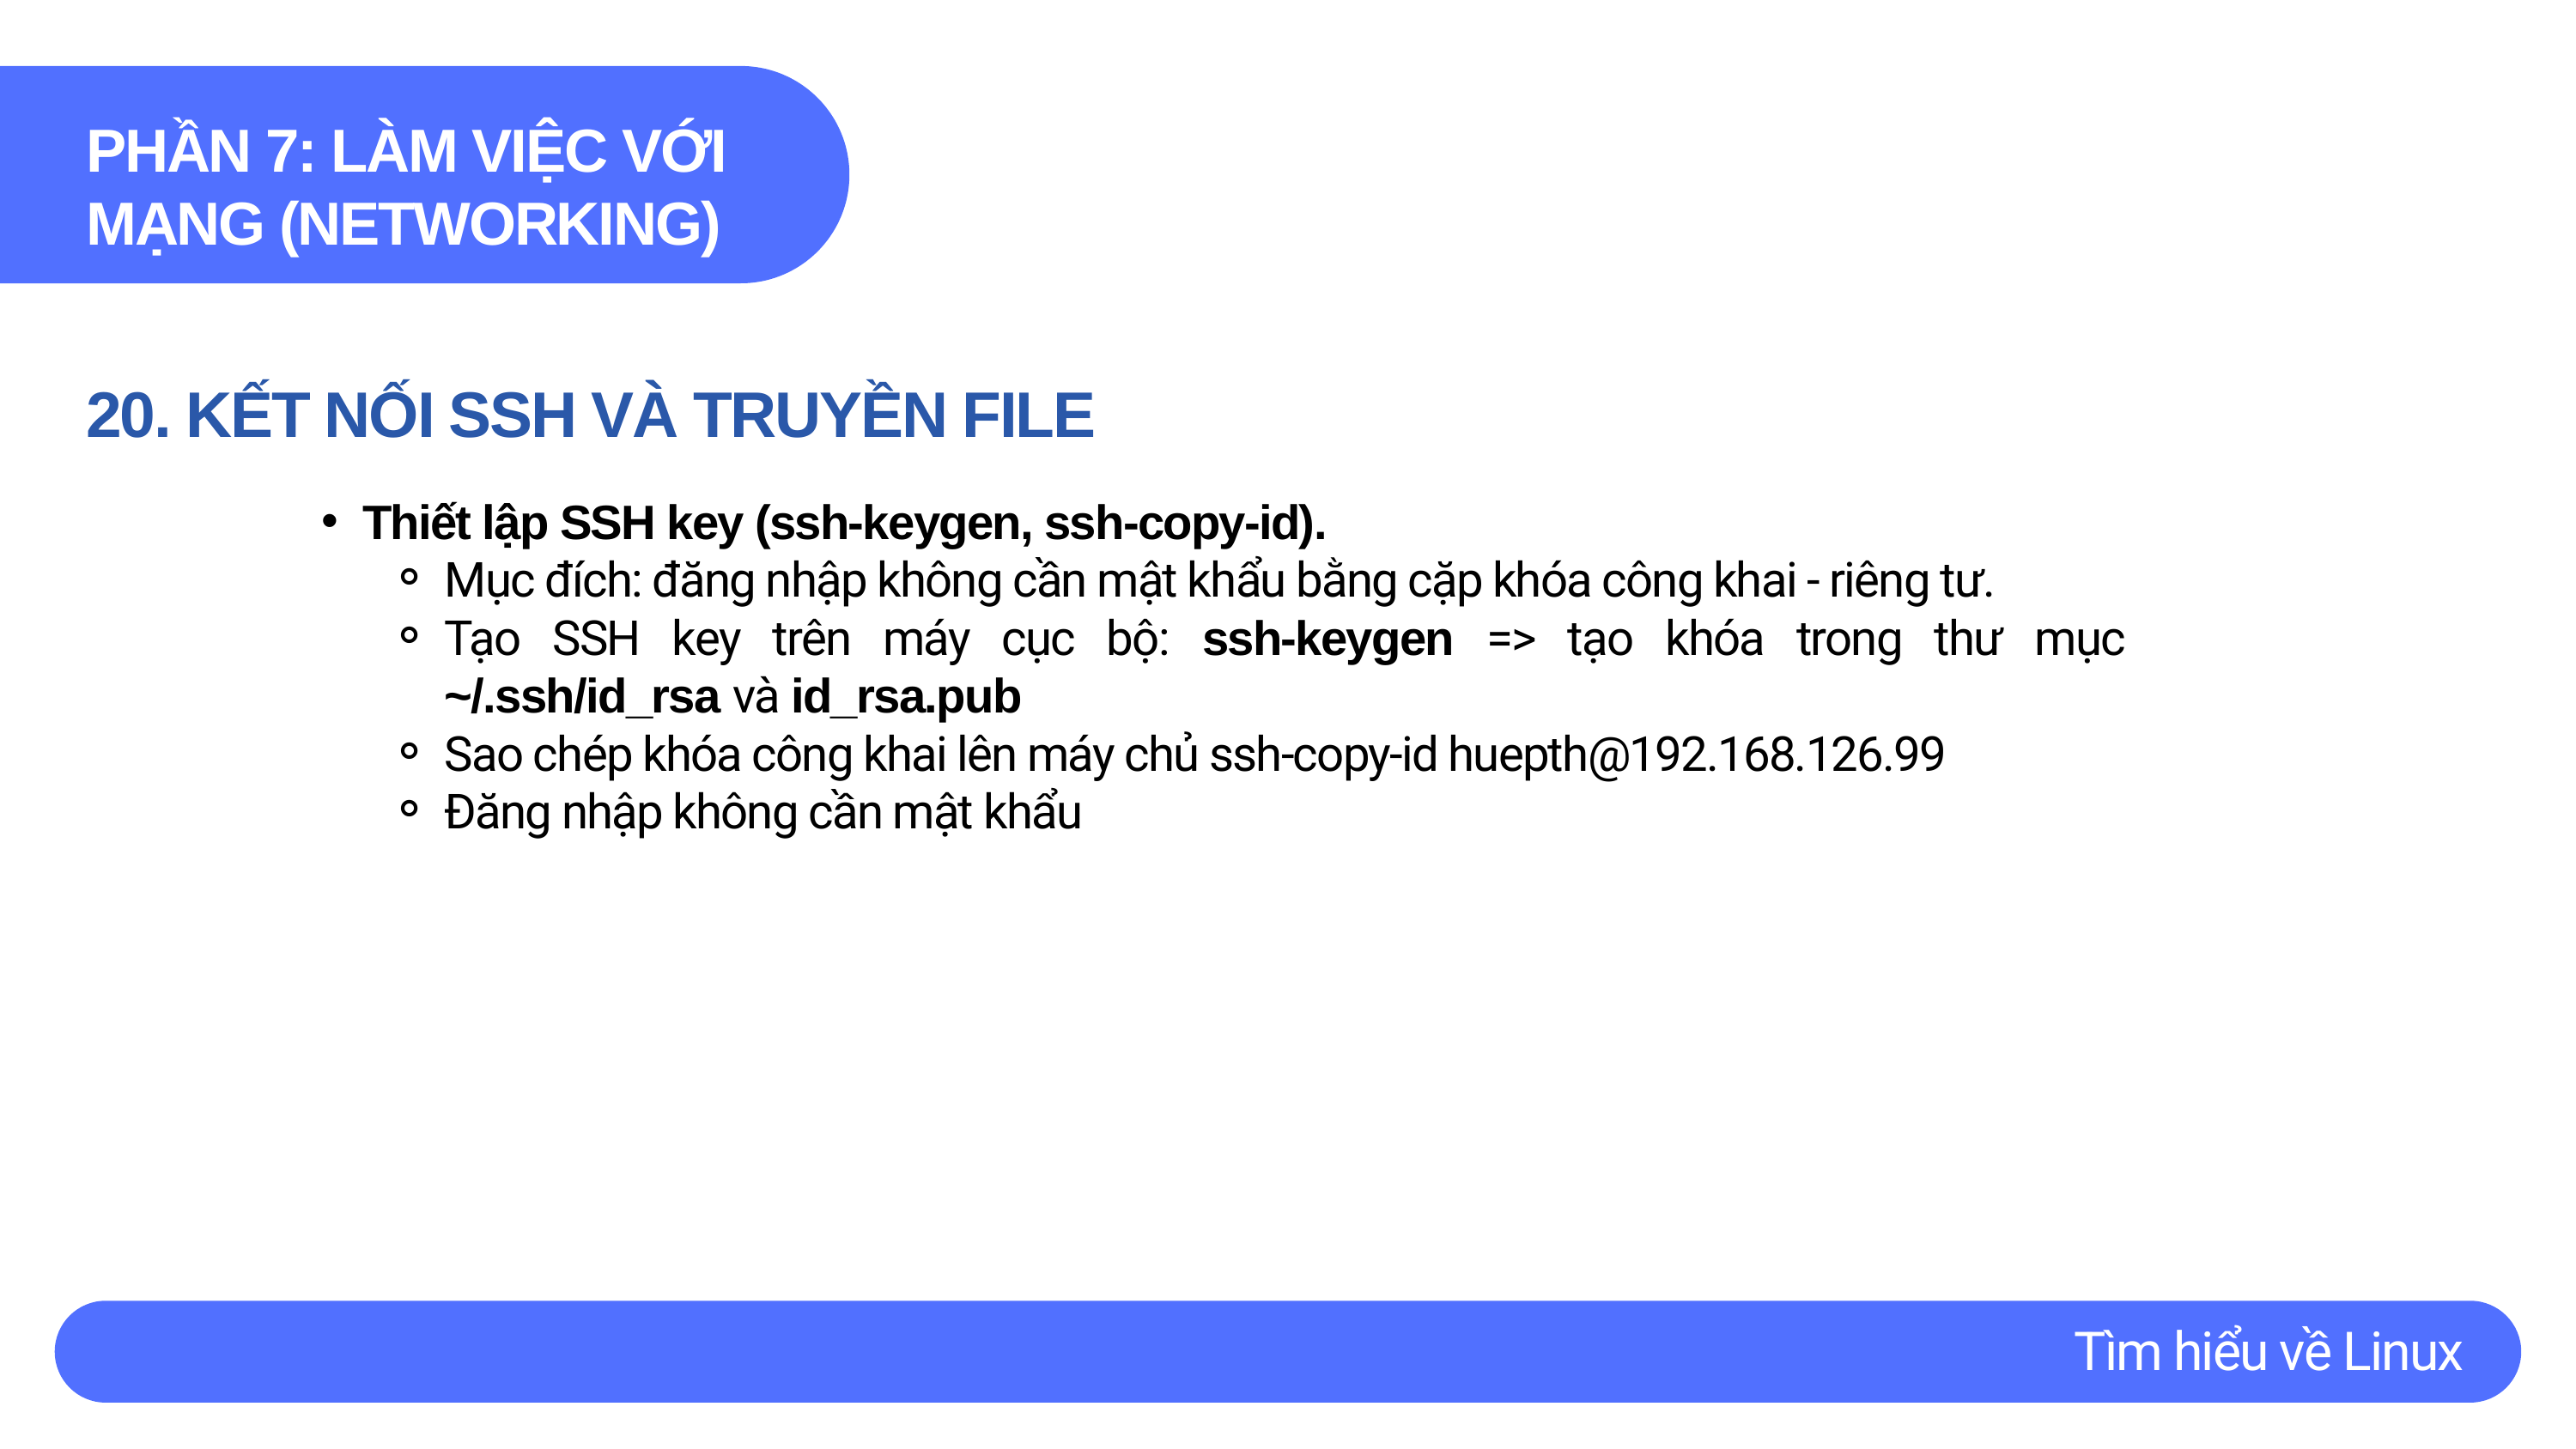

PHẦN 7: LÀM VIỆC VỚI MẠNG (NETWORKING)

20. KẾT NỐI SSH VÀ TRUYỀN FILE
Thiết lập SSH key (ssh-keygen, ssh-copy-id).
Mục đích: đăng nhập không cần mật khẩu bằng cặp khóa công khai - riêng tư.
Tạo SSH key trên máy cục bộ: ssh-keygen => tạo khóa trong thư mục ~/.ssh/id_rsa và id_rsa.pub
Sao chép khóa công khai lên máy chủ ssh-copy-id huepth@192.168.126.99
Đăng nhập không cần mật khẩu

Tìm hiểu về Linux